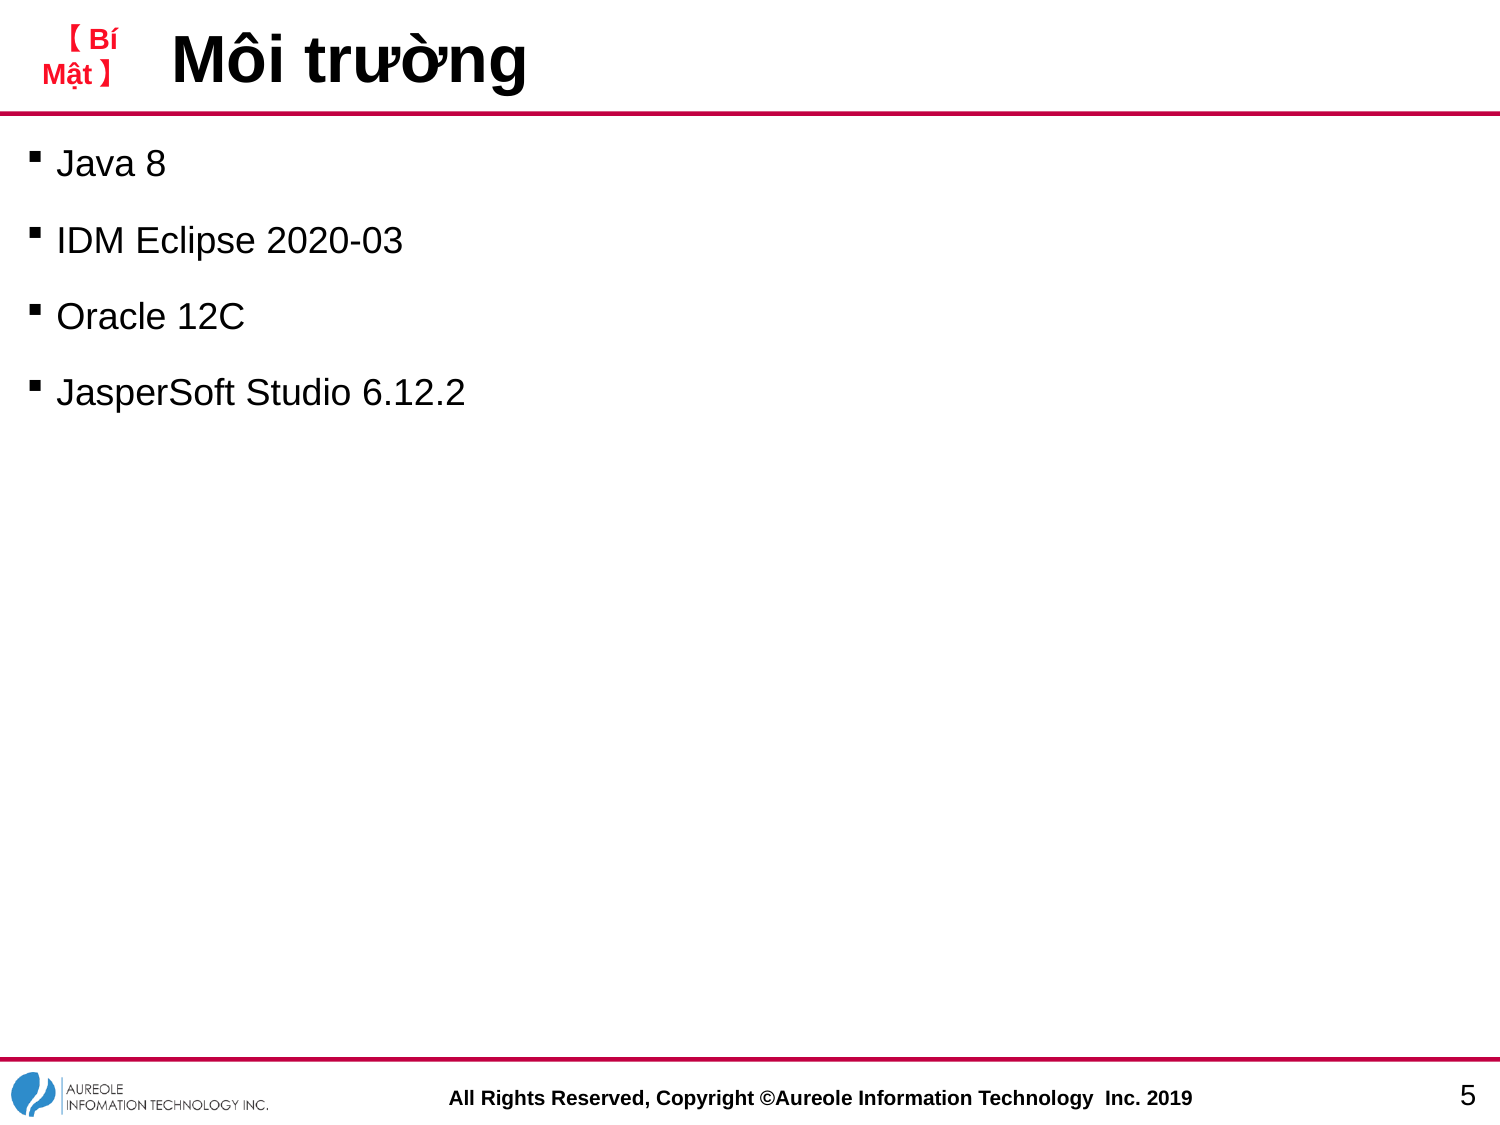

# Môi trường
Java 8
IDM Eclipse 2020-03
Oracle 12C
JasperSoft Studio 6.12.2
5